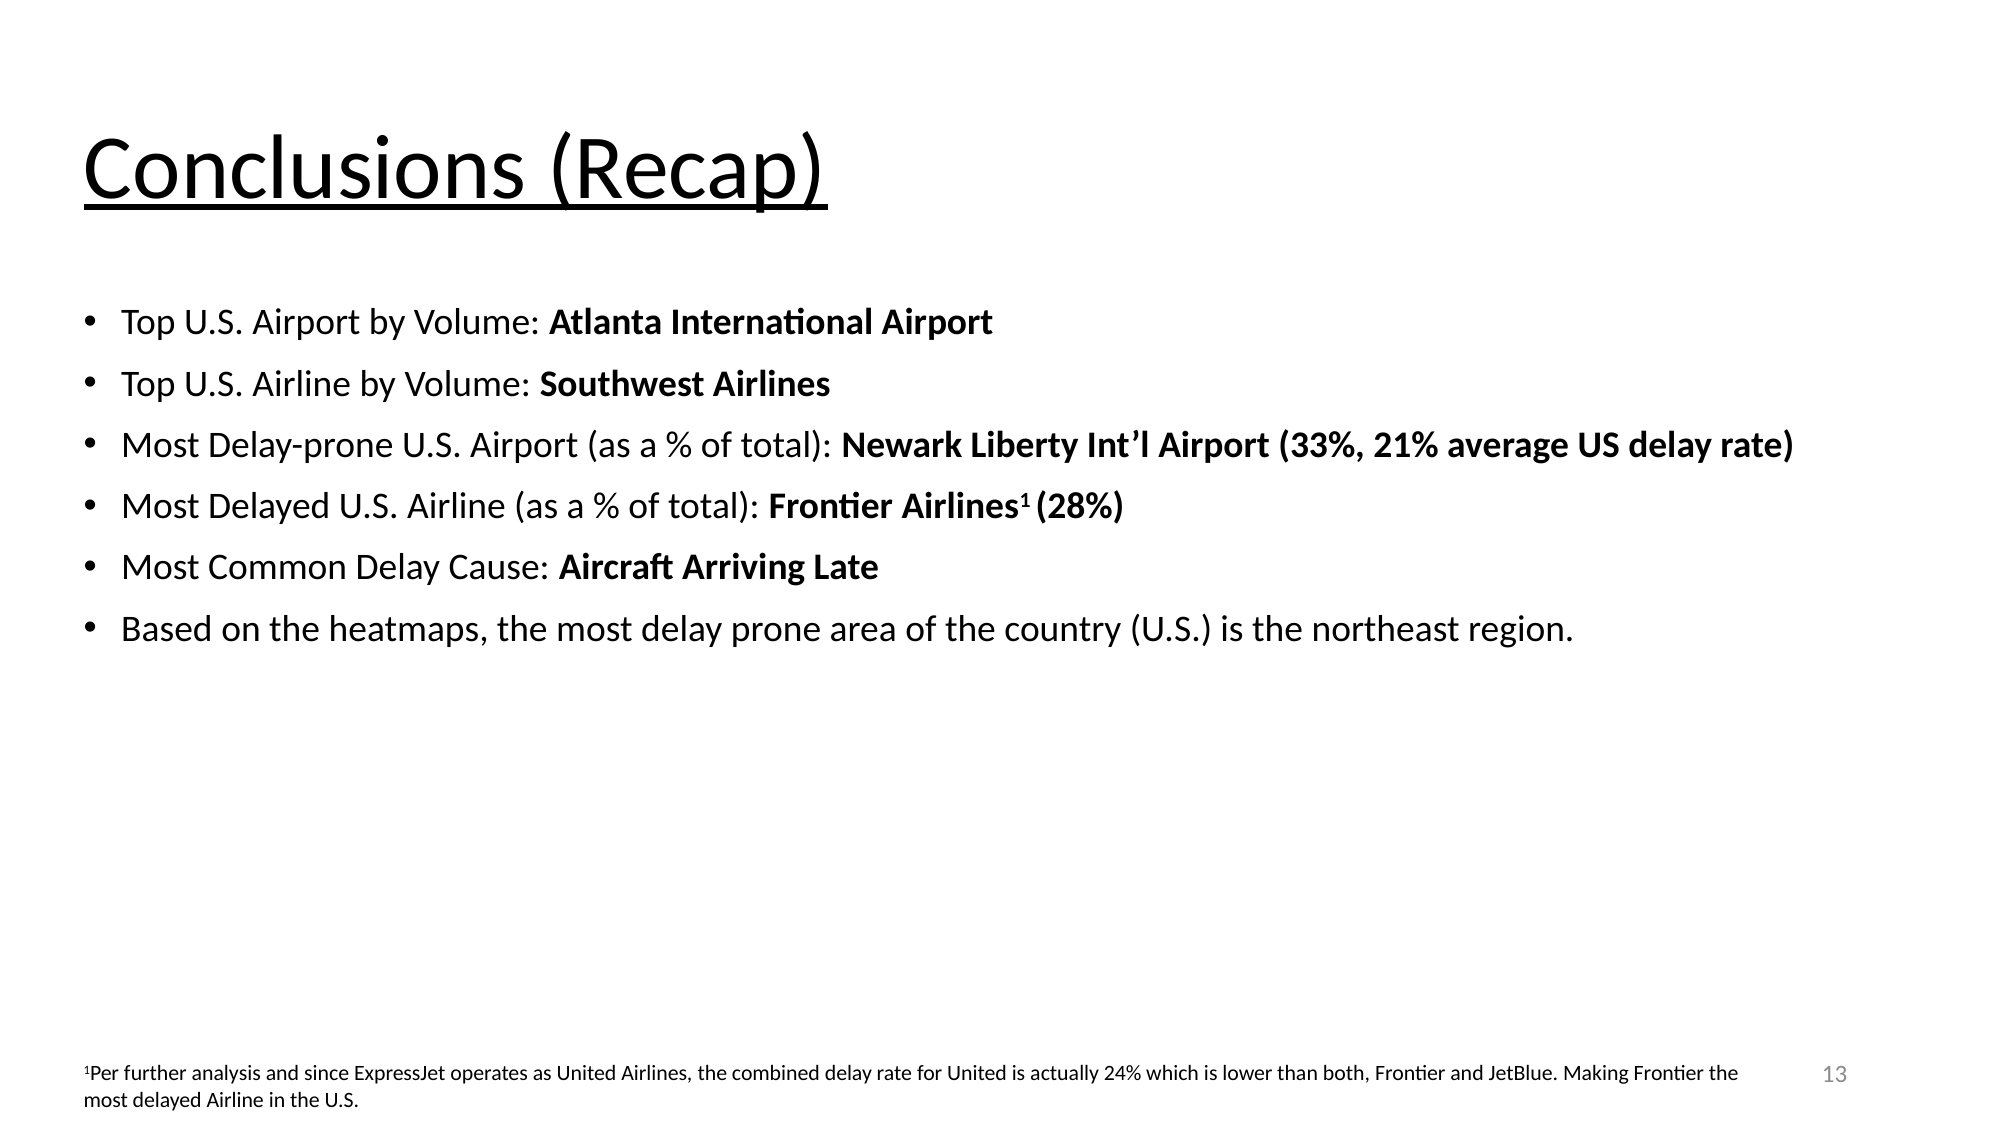

# Conclusions (Recap)
Top U.S. Airport by Volume: Atlanta International Airport
Top U.S. Airline by Volume: Southwest Airlines
Most Delay-prone U.S. Airport (as a % of total): Newark Liberty Int’l Airport (33%, 21% average US delay rate)
Most Delayed U.S. Airline (as a % of total): Frontier Airlines1 (28%)
Most Common Delay Cause: Aircraft Arriving Late
Based on the heatmaps, the most delay prone area of the country (U.S.) is the northeast region.
13
1Per further analysis and since ExpressJet operates as United Airlines, the combined delay rate for United is actually 24% which is lower than both, Frontier and JetBlue. Making Frontier the most delayed Airline in the U.S.